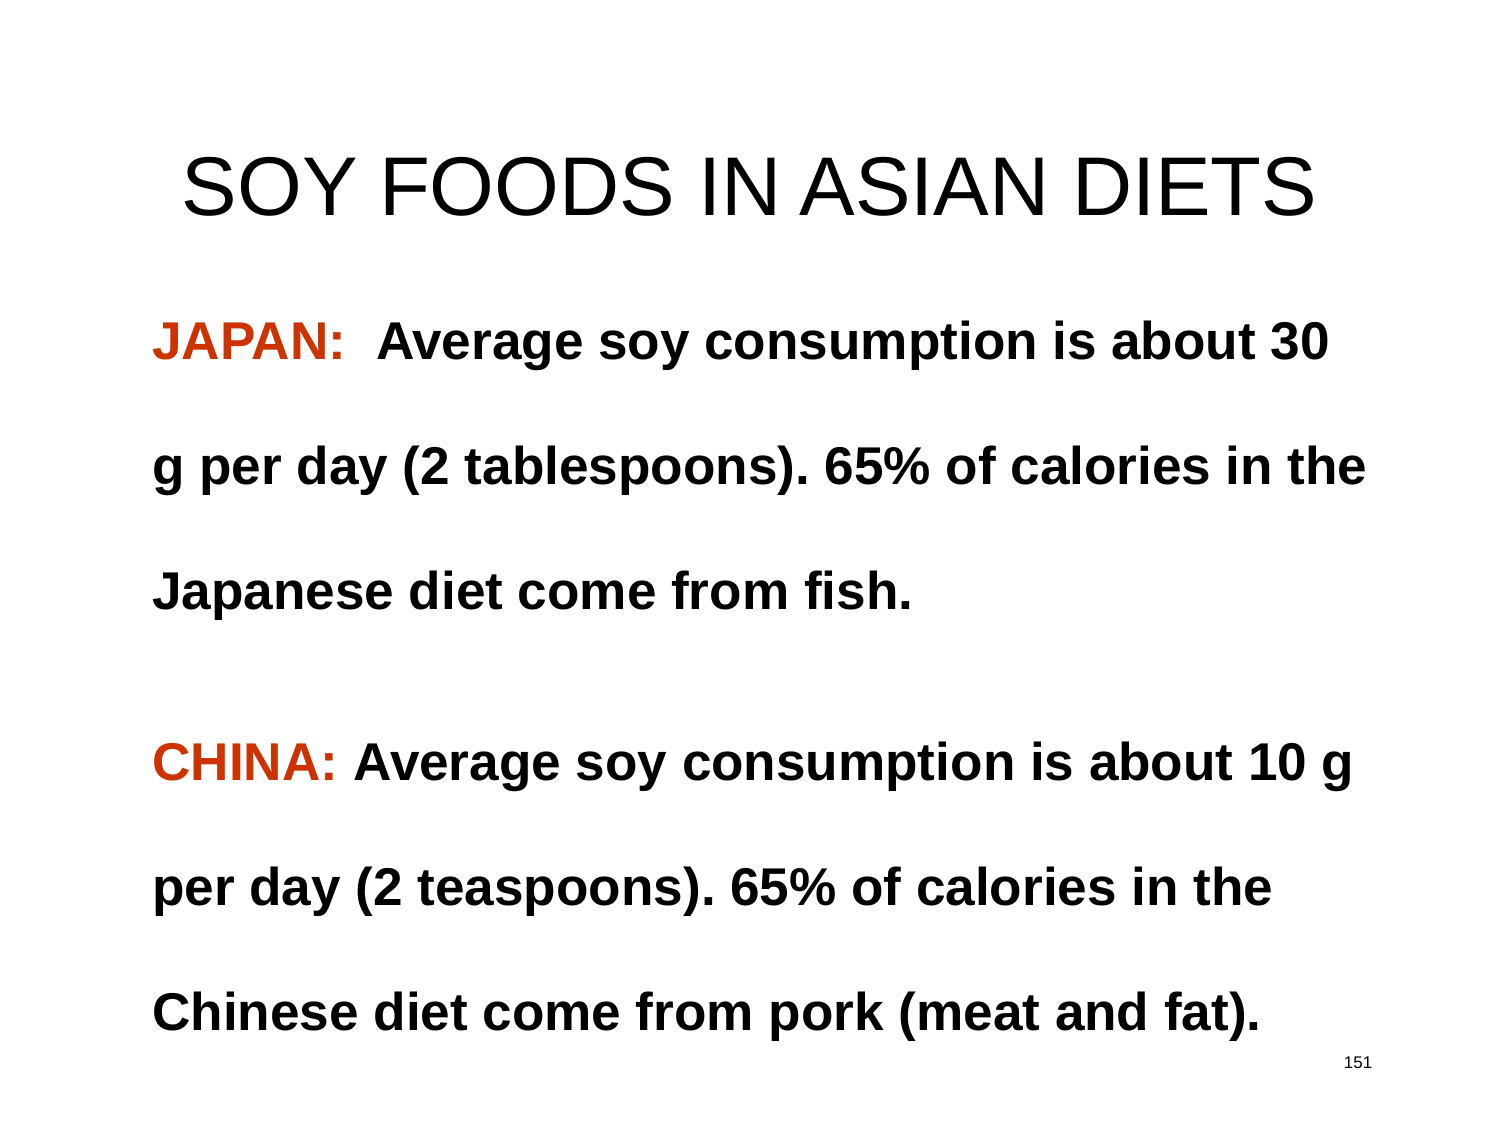

SOY FOODS IN ASIAN DIETS
JAPAN:  Average soy consumption is about 30 g per day (2 tablespoons). 65% of calories in the Japanese diet come from fish.
CHINA: Average soy consumption is about 10 g per day (2 teaspoons). 65% of calories in the Chinese diet come from pork (meat and fat).
151